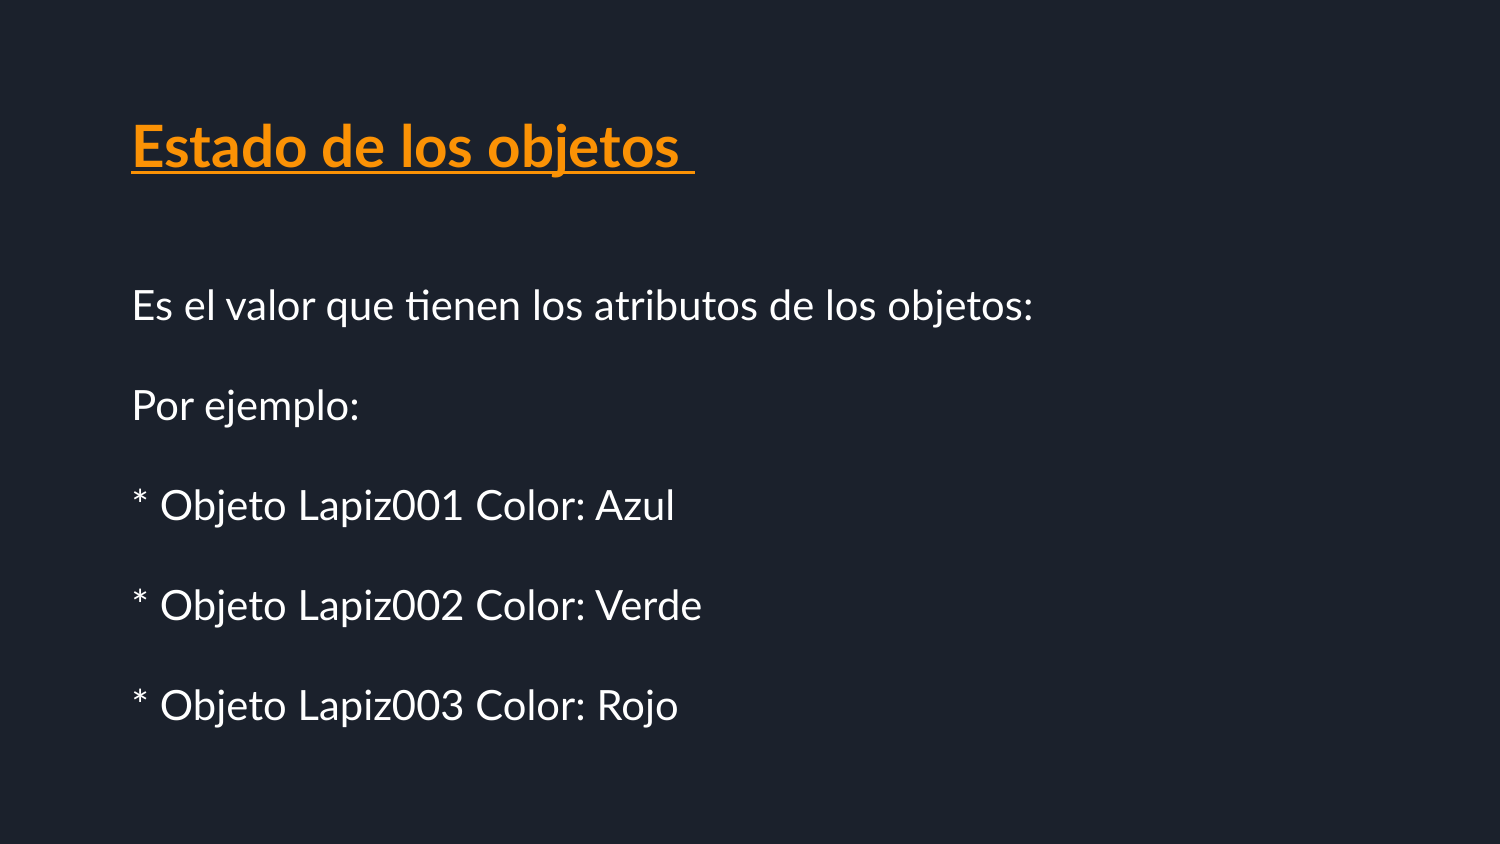

Estado de los objetos

Es el valor que tienen los atributos de los objetos:

Por ejemplo:

* Objeto Lapiz001 Color: Azul

* Objeto Lapiz002 Color: Verde

* Objeto Lapiz003 Color: Rojo